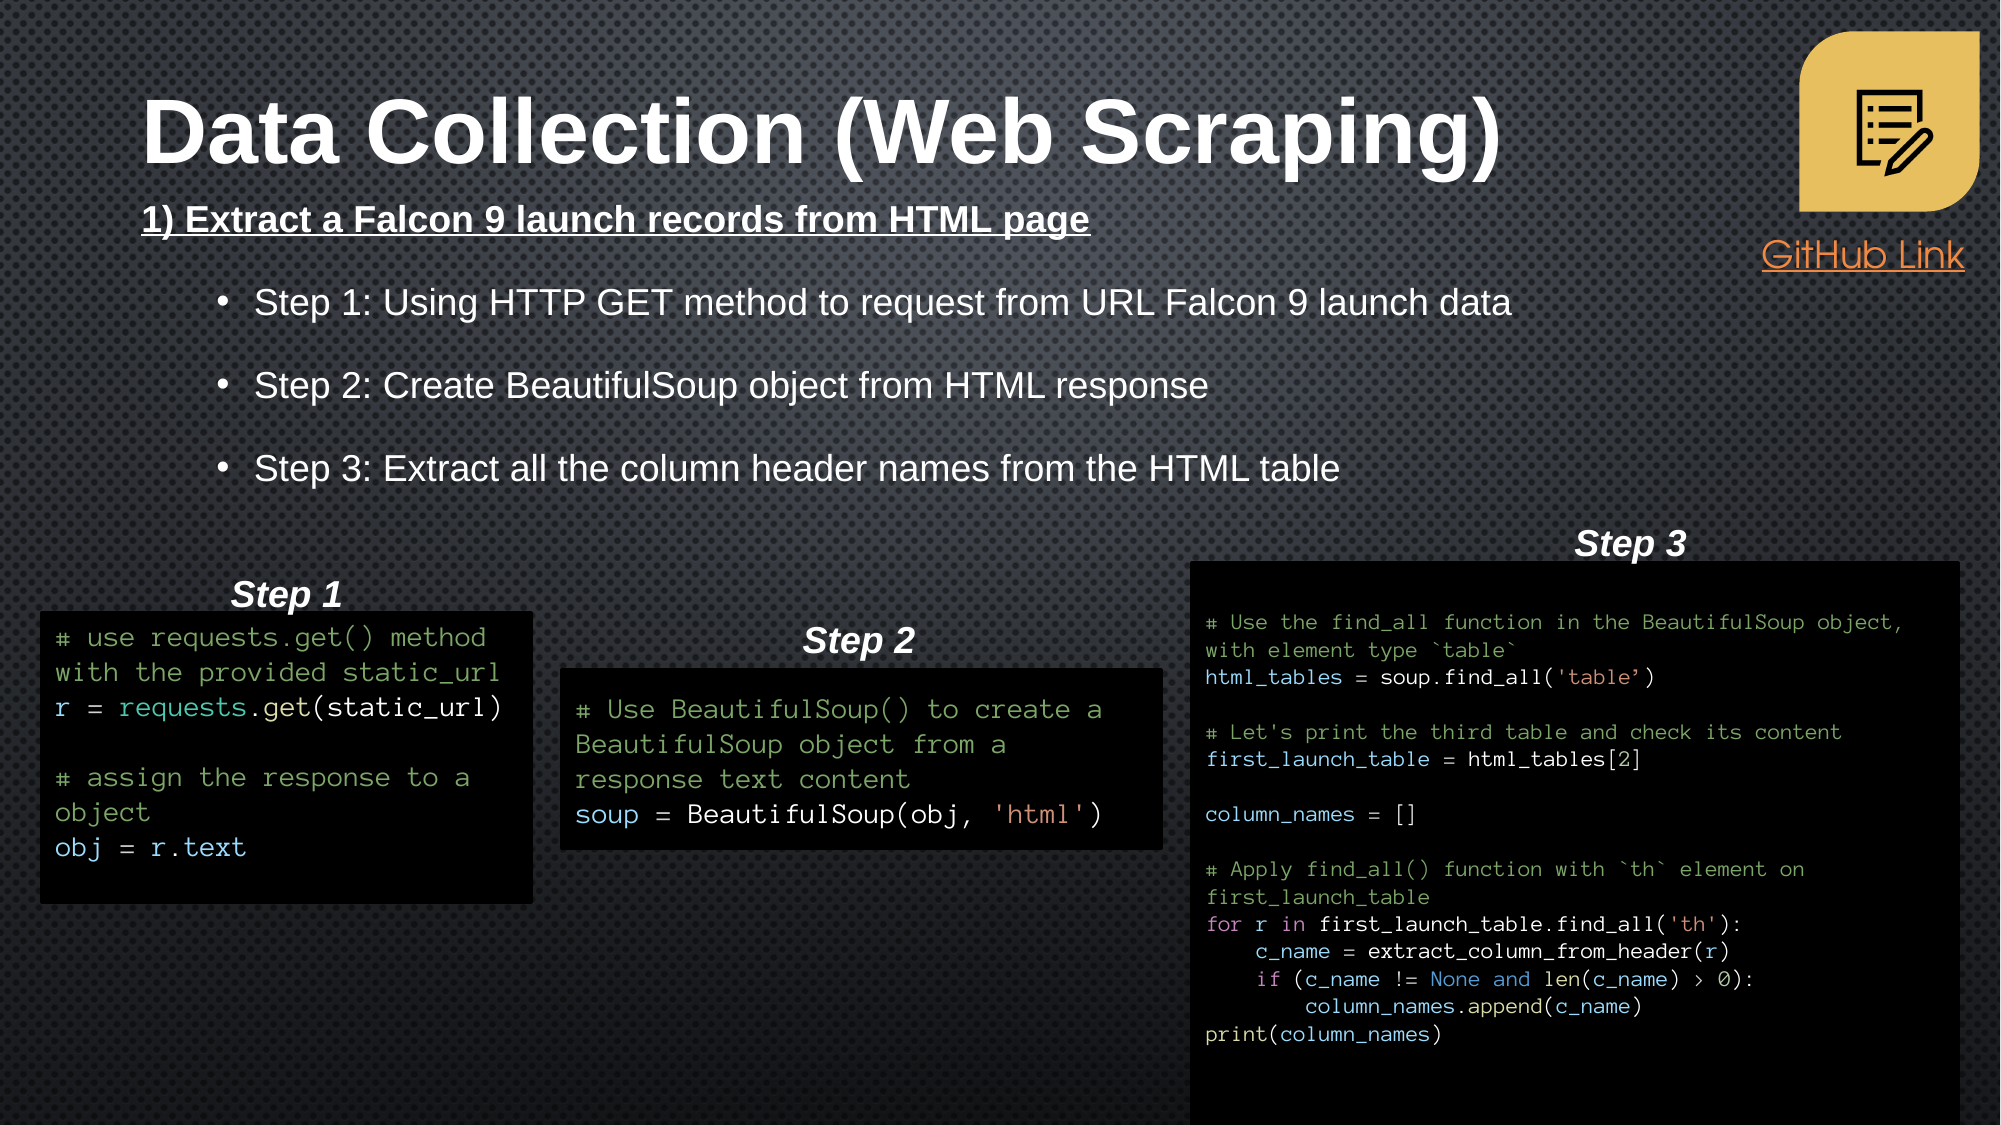

Data Collection (Web Scraping)
1) Extract a Falcon 9 launch records from HTML page
Step 1: Using HTTP GET method to request from URL Falcon 9 launch data
Step 2: Create BeautifulSoup object from HTML response
Step 3: Extract all the column header names from the HTML table
GitHub Link
Step 3
Step 1
# Use the find_all function in the BeautifulSoup object, with element type `table`
html_tables = soup.find_all('table’)

# Let's print the third table and check its content
first_launch_table = html_tables[2]

column_names = []
# Apply find_all() function with `th` element on first_launch_table
for r in first_launch_table.find_all('th'):
    c_name = extract_column_from_header(r)
    if (c_name != None and len(c_name) > 0):
        column_names.append(c_name)
print(column_names)

Step 2
# use requests.get() method with the provided static_url
r = requests.get(static_url)
# assign the response to a object
obj = r.text

# Use BeautifulSoup() to create a BeautifulSoup object from a response text content
soup = BeautifulSoup(obj, 'html')
11
11